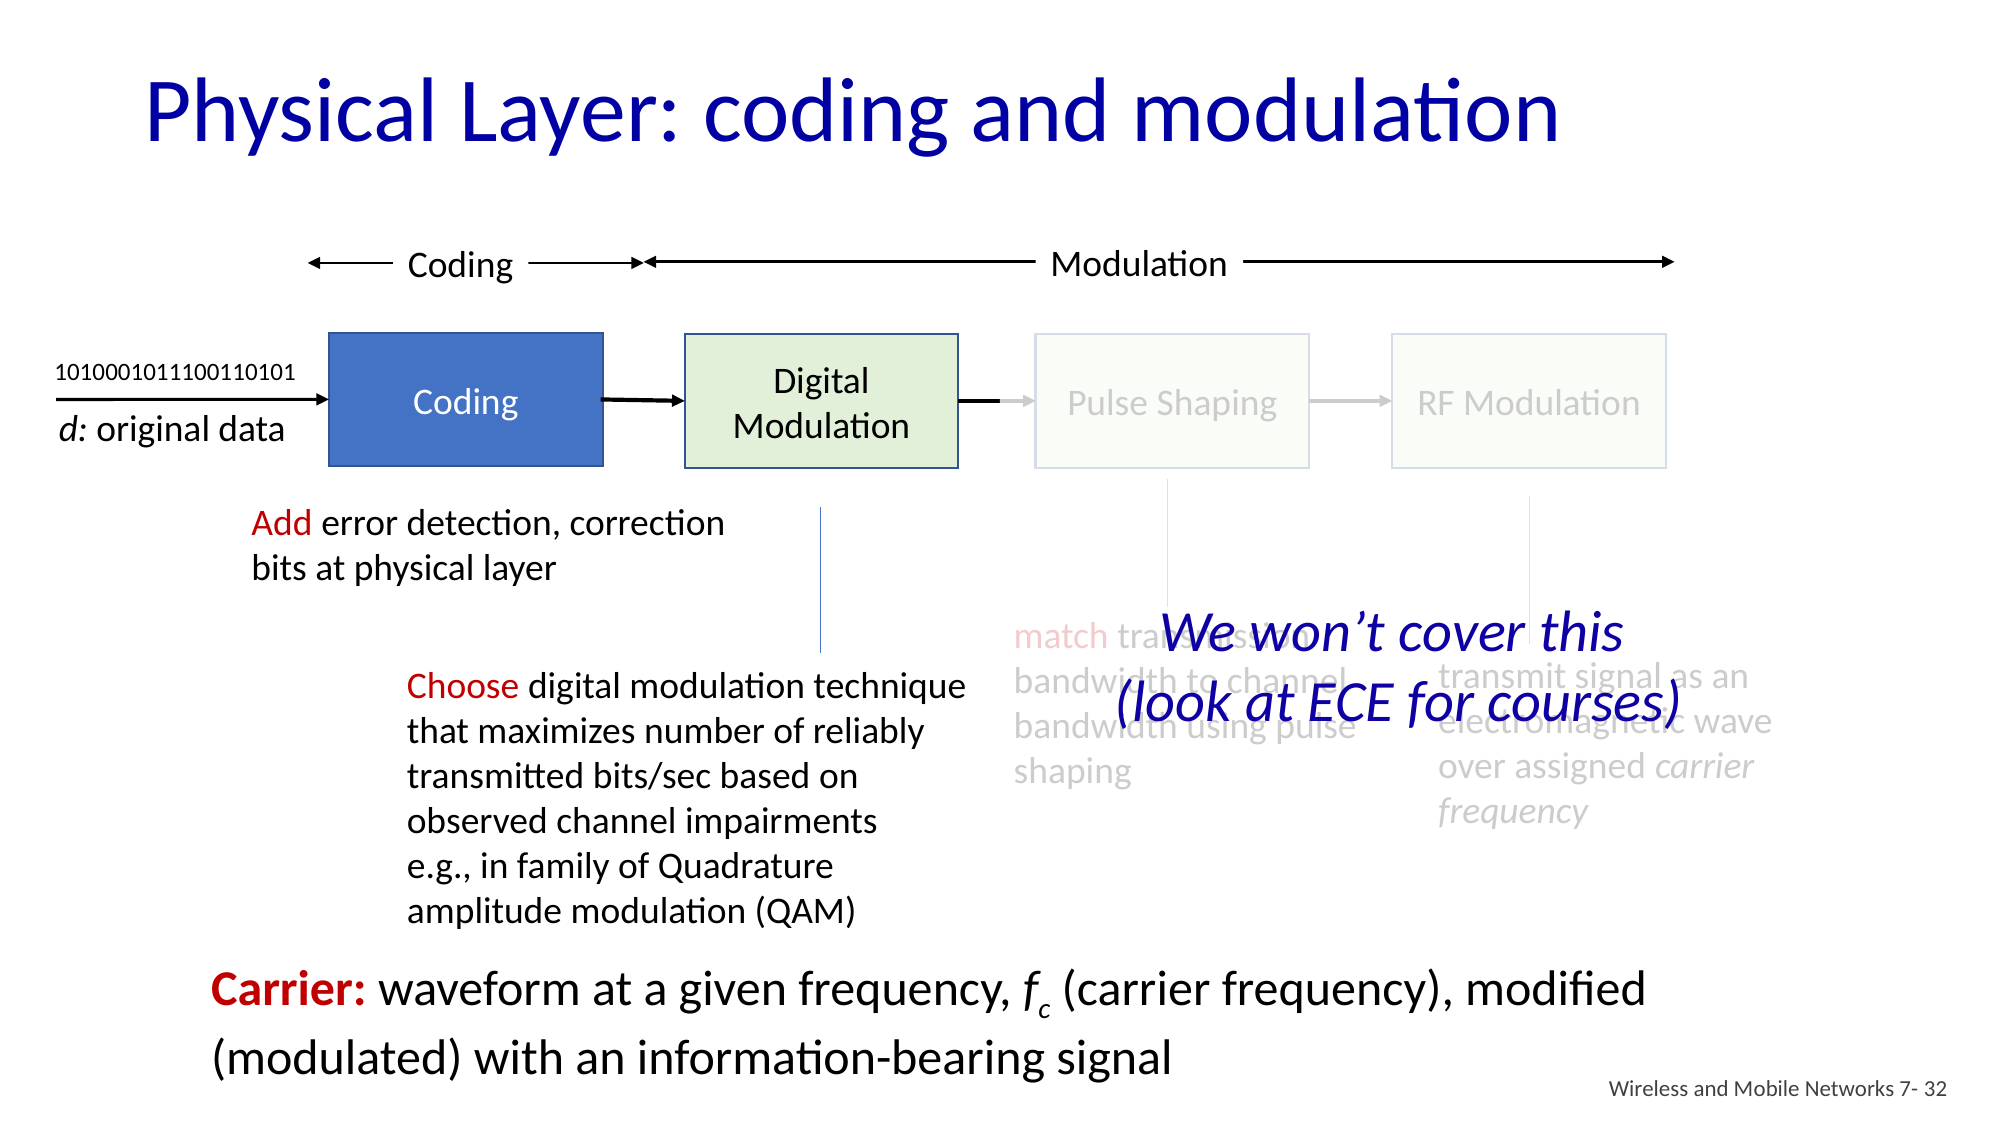

# Physical Layer: coding and modulation
Modulation
Digital Modulation
Choose digital modulation technique that maximizes number of reliably transmitted bits/sec based on observed channel impairments
e.g., in family of Quadrature amplitude modulation (QAM)
Coding
Coding
Add error detection, correction bits at physical layer

Pulse Shaping
match transmission bandwidth to channel bandwidth using pulse shaping
RF Modulation
transmit signal as an electromagnetic wave over assigned carrier frequency
1010001011100110101
d: original data
We won’t cover this
 (look at ECE for courses)
Carrier: waveform at a given frequency, fc (carrier frequency), modified (modulated) with an information-bearing signal
Wireless and Mobile Networks 7- 32